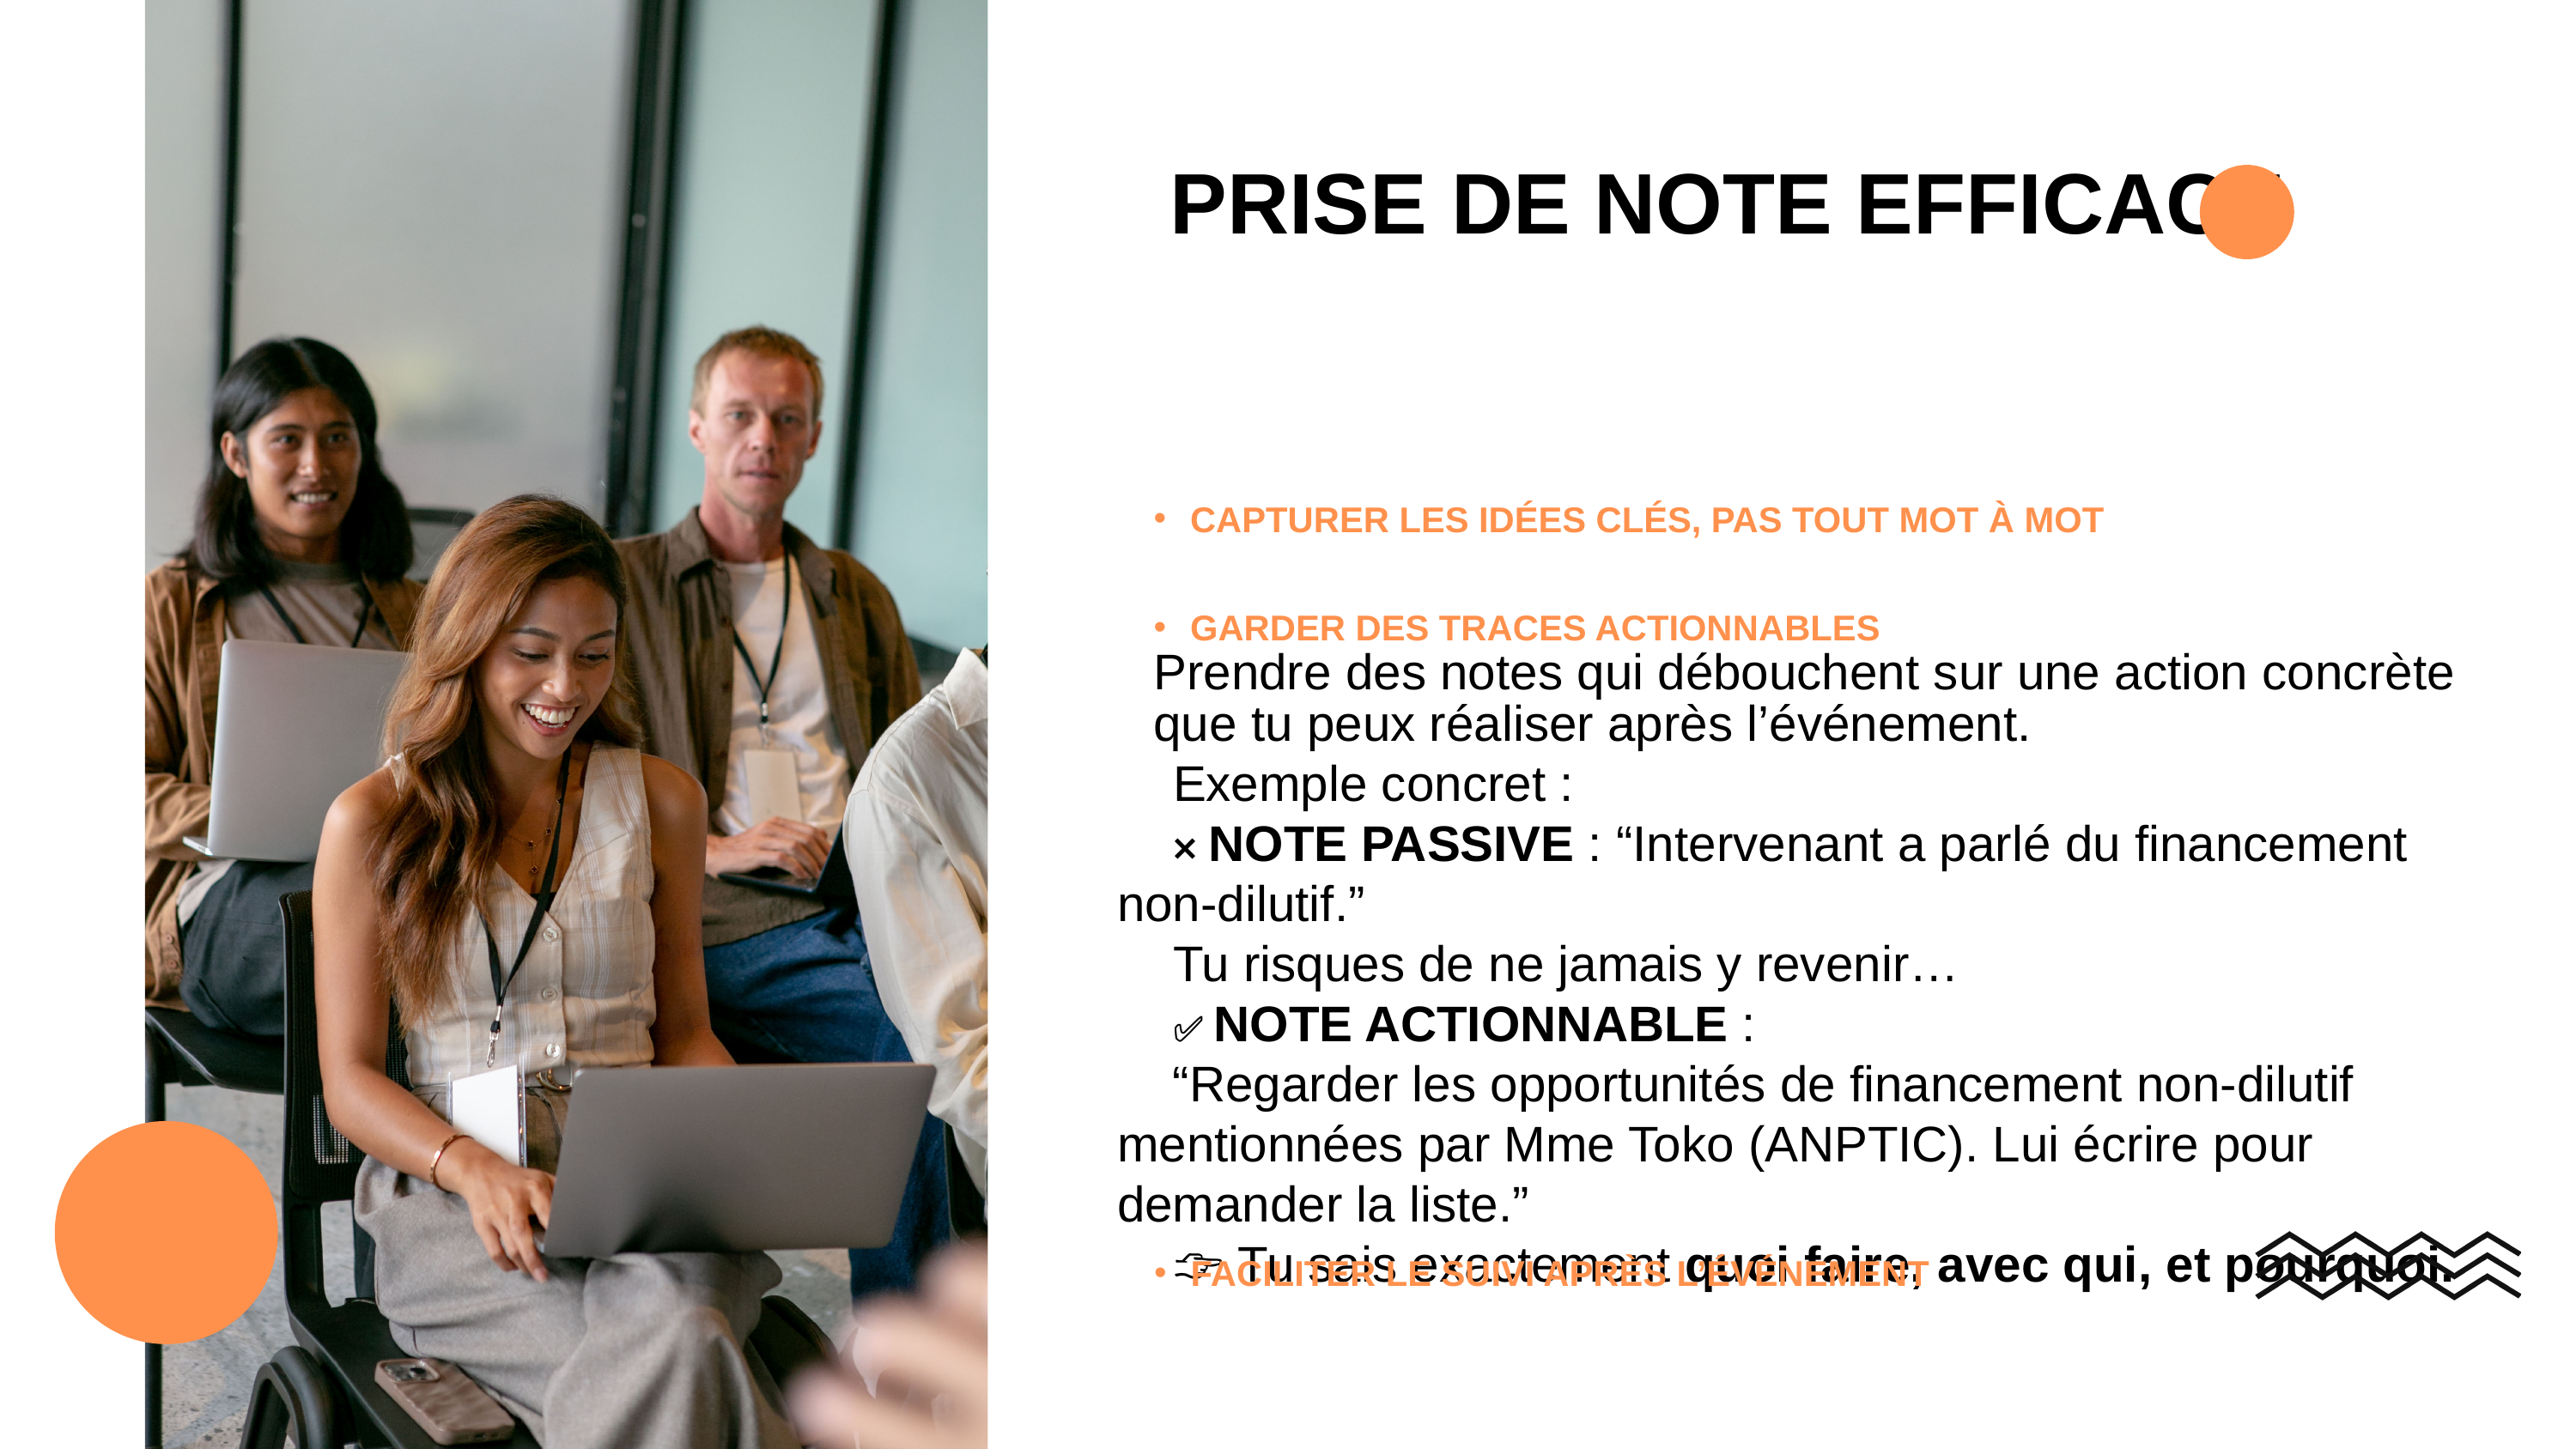

PRISE DE NOTE EFFICACE

CAPTURER LES IDÉES CLÉS, PAS TOUT MOT À MOT
GARDER DES TRACES ACTIONNABLES
Prendre des notes qui débouchent sur une action concrète que tu peux réaliser après l’événement.
    Exemple concret :
    ❌ NOTE PASSIVE : “Intervenant a parlé du financement non-dilutif.”
    Tu risques de ne jamais y revenir…
    ✅ NOTE ACTIONNABLE :
    “Regarder les opportunités de financement non-dilutif mentionnées par Mme Toko (ANPTIC). Lui écrire pour demander la liste.”
    👉 Tu sais exactement quoi faire, avec qui, et pourquoi.

FACILITER LE SUIVI APRÈS L’ÉVÉNEMENT